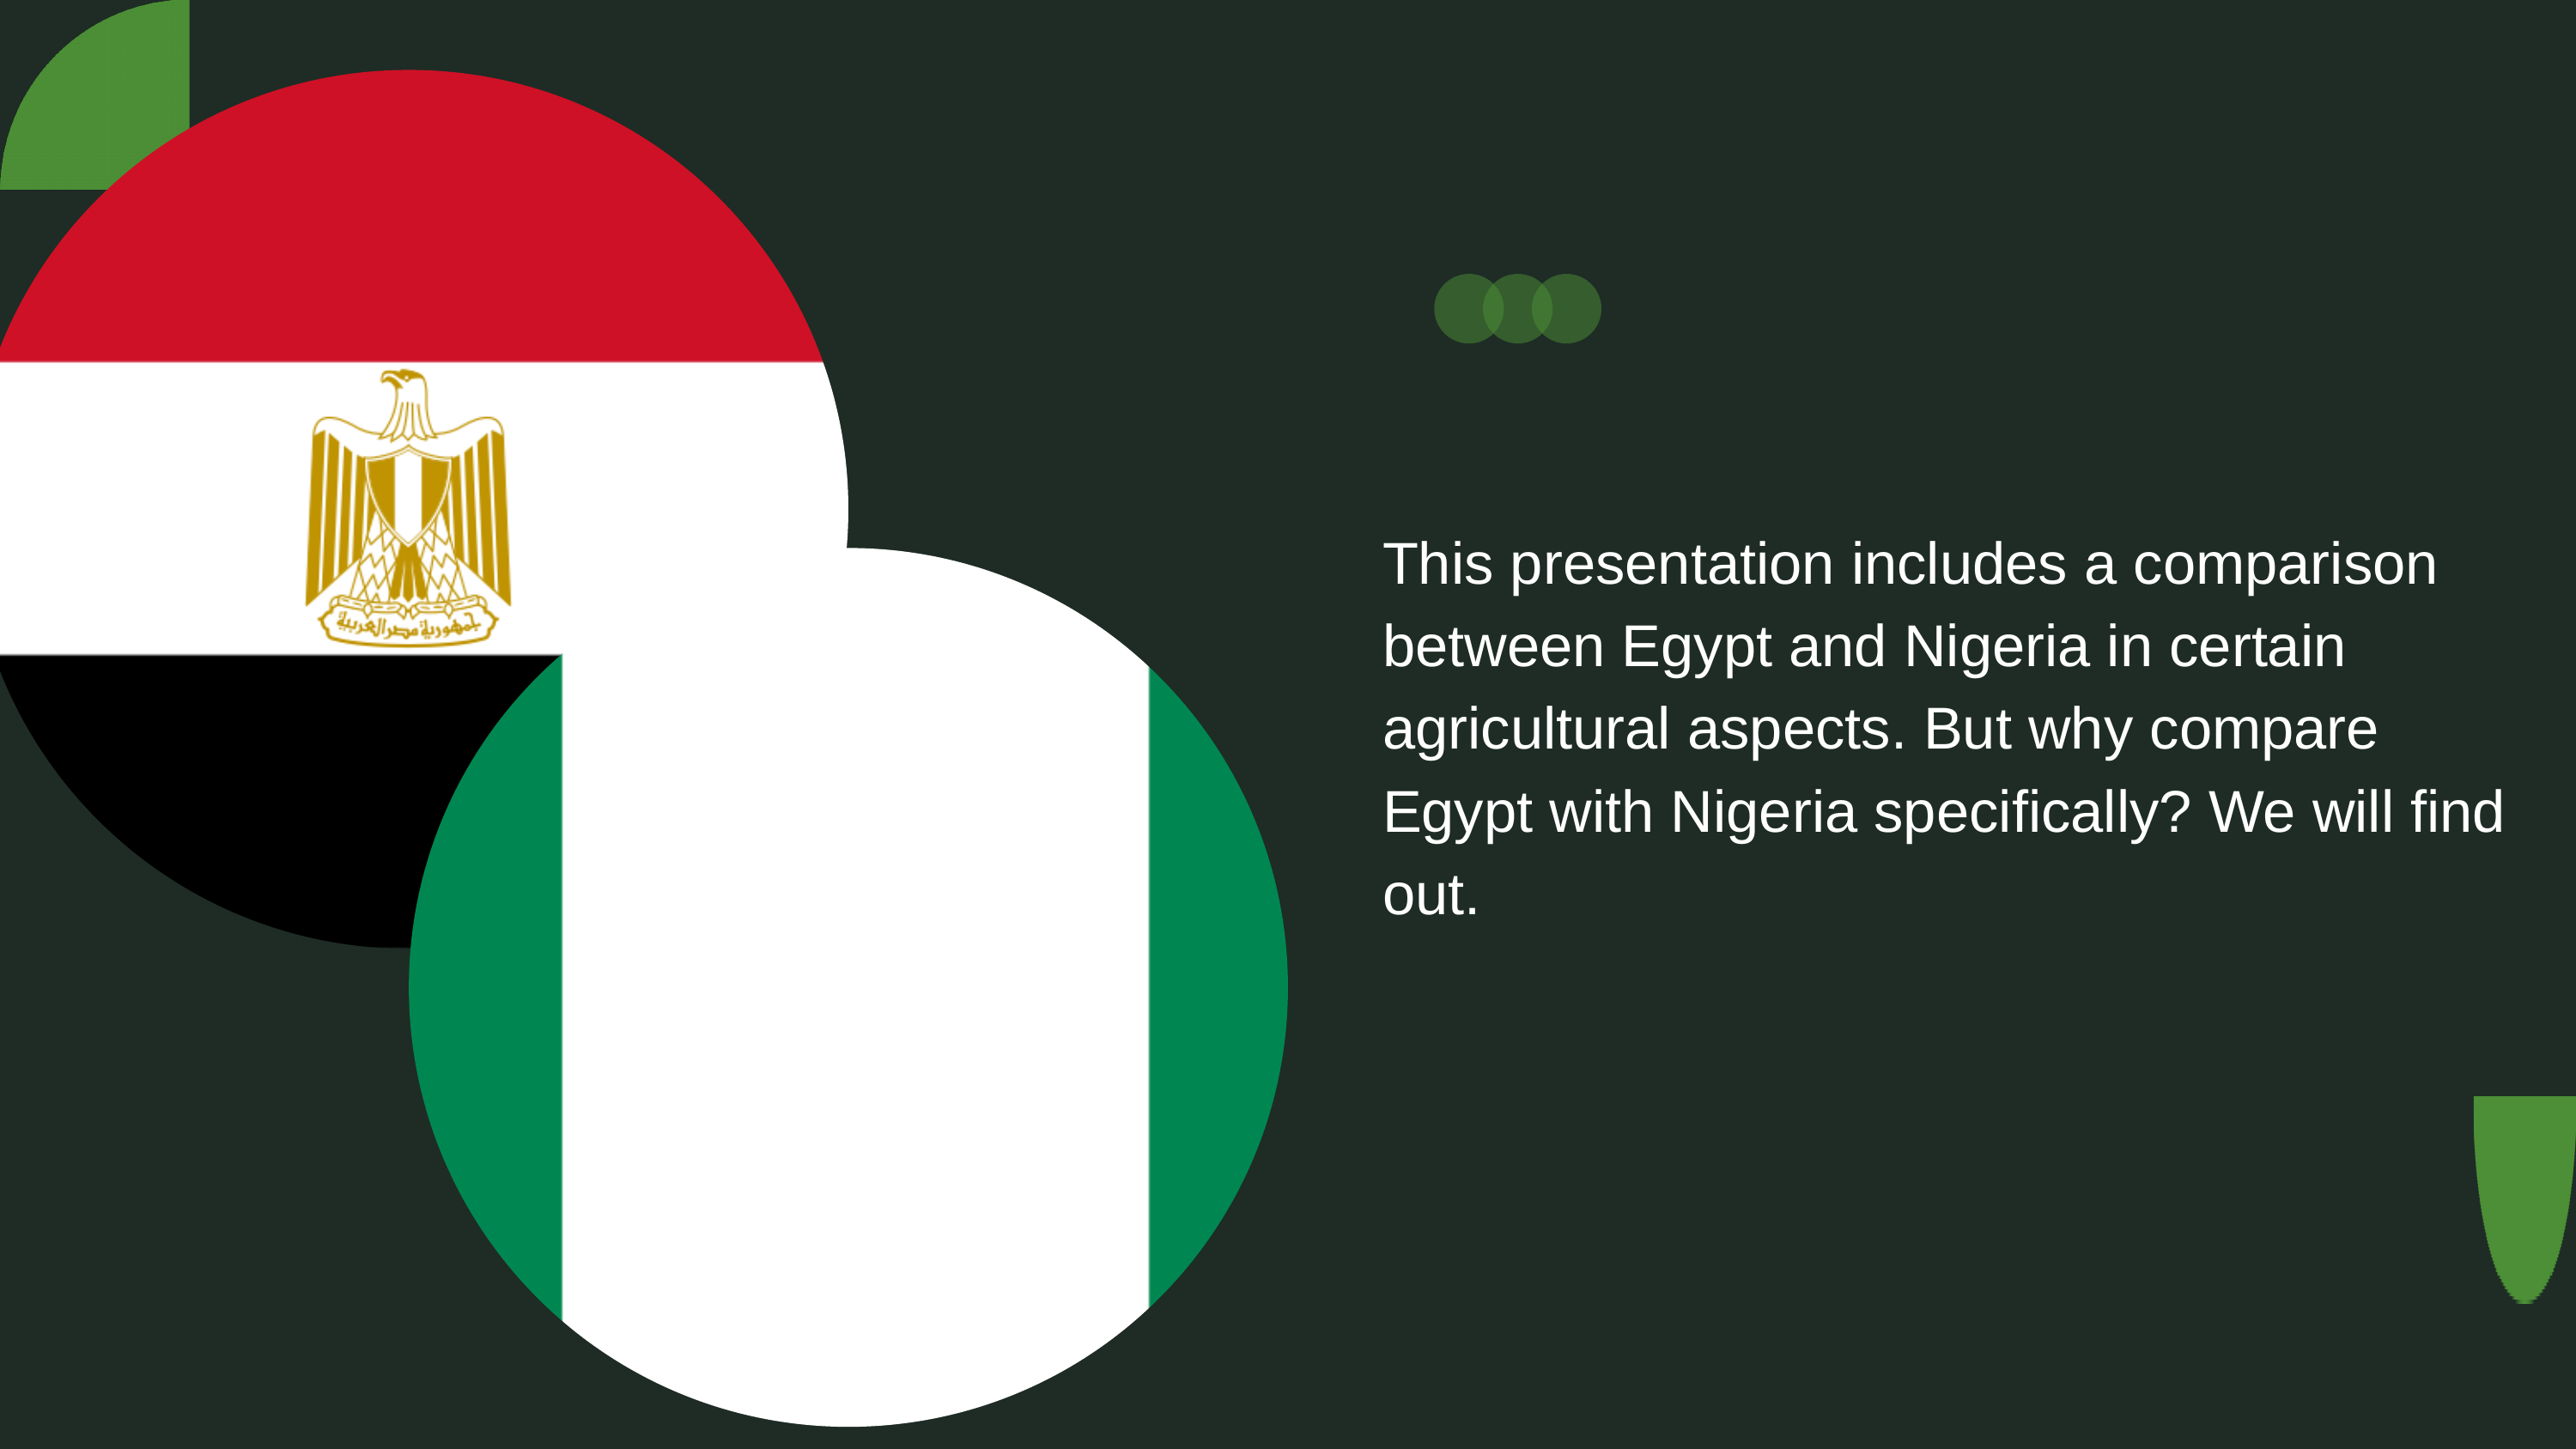

This presentation includes a comparison between Egypt and Nigeria in certain agricultural aspects. But why compare Egypt with Nigeria specifically? We will find out.